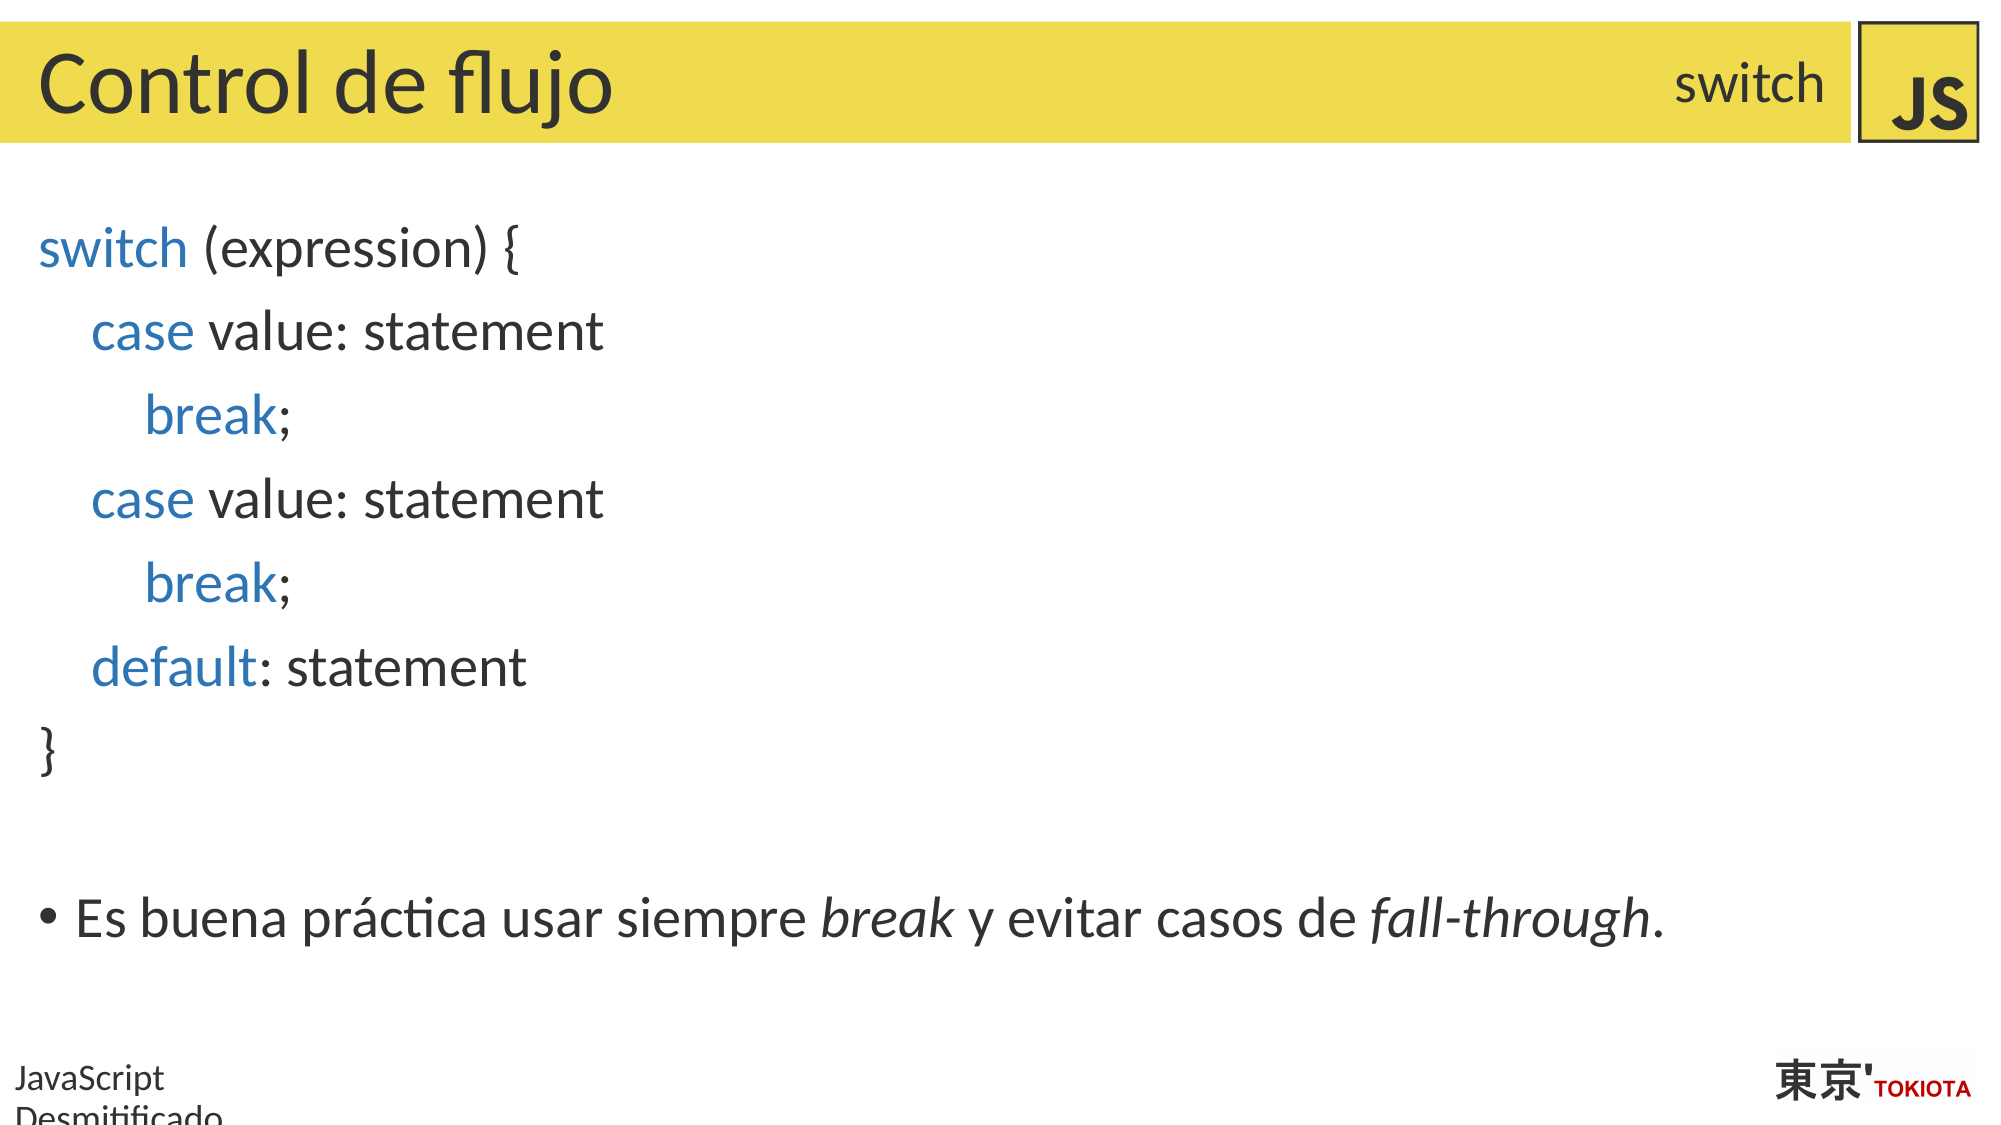

# Control de flujo
switch
switch (expression) {
    case value: statement
        break;
    case value: statement
        break;
    default: statement
}

Es buena práctica usar siempre break y evitar casos de fall-through.